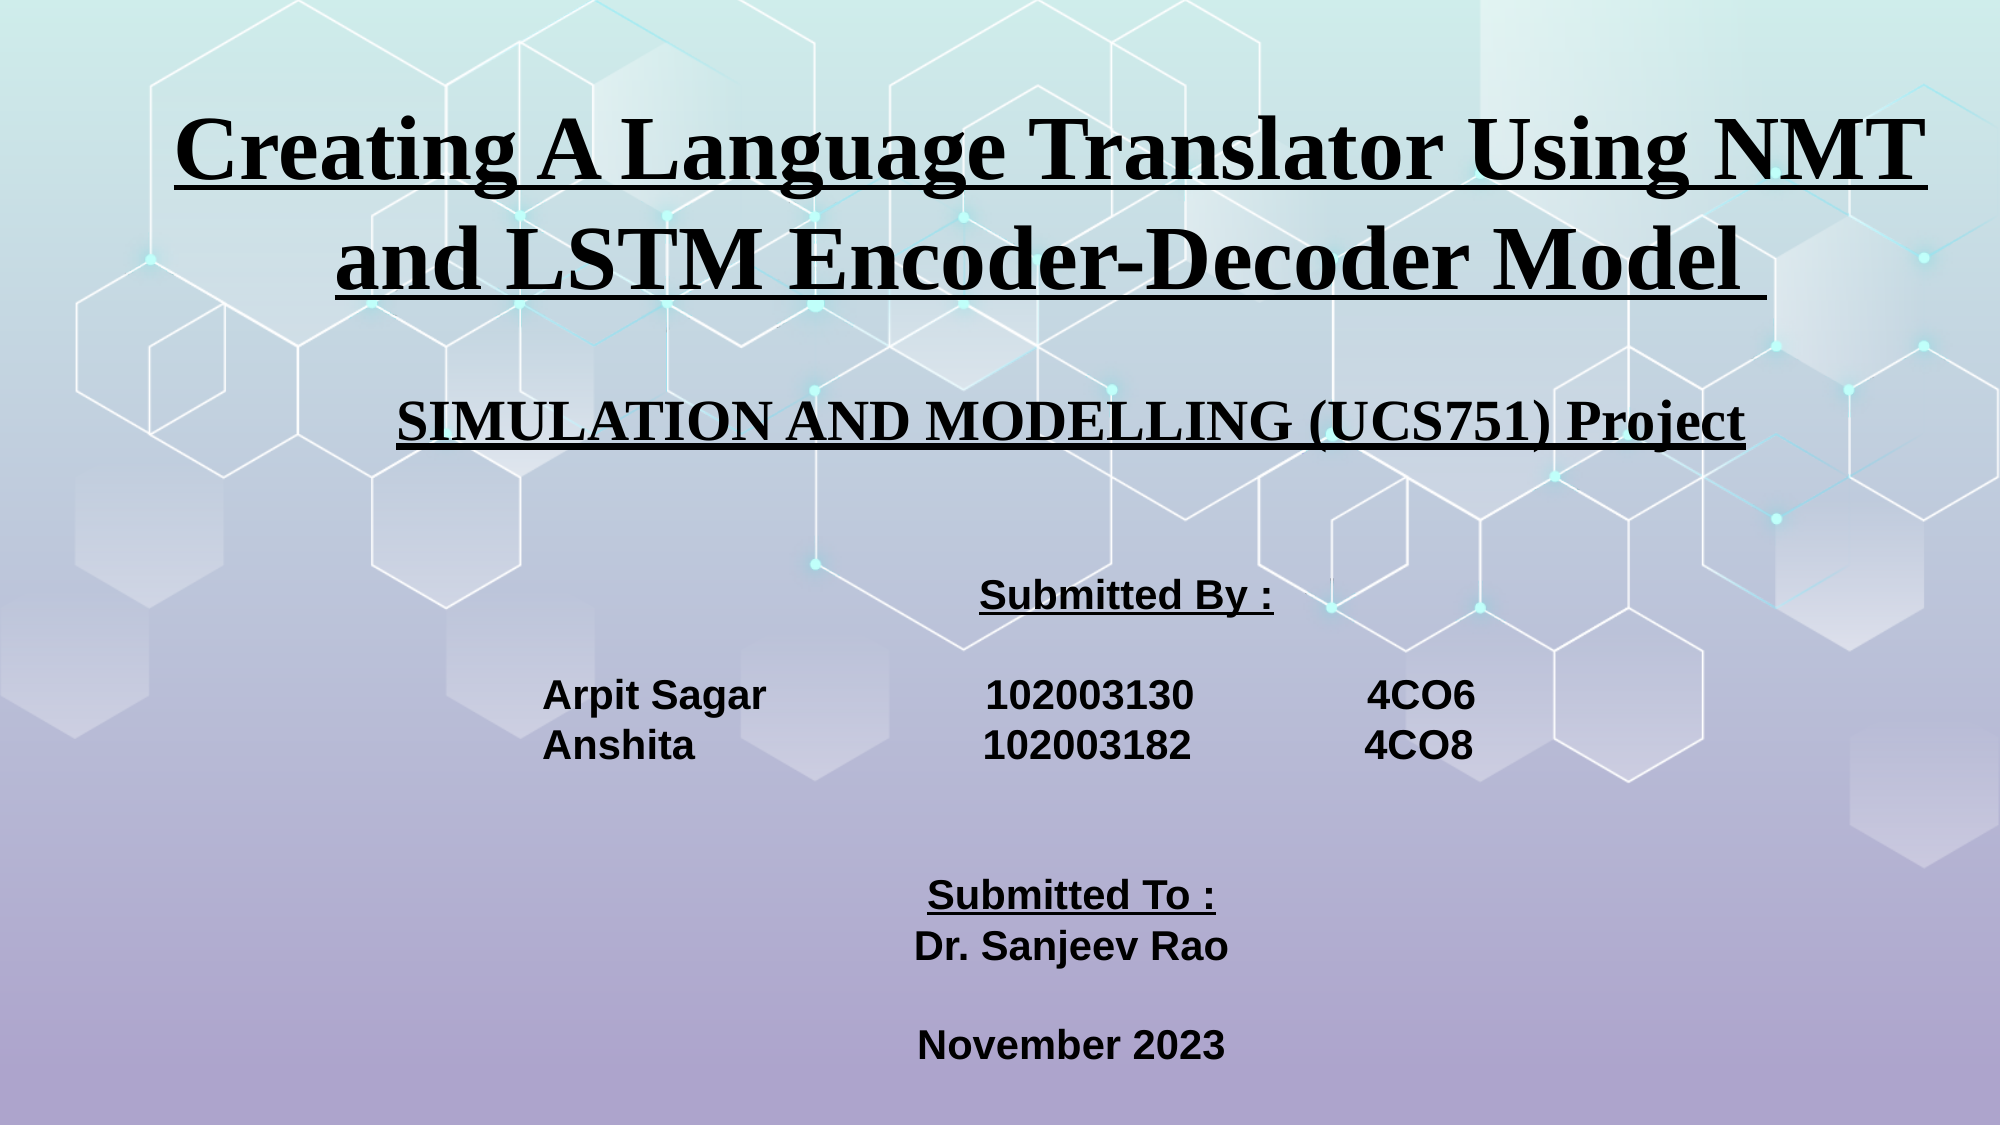

# Creating A Language Translator Using NMT and LSTM Encoder-Decoder Model
SIMULATION AND MODELLING (UCS751) Project

                                      Submitted By :

Arpit Sagar                   102003130               4CO6
Anshita                         102003182               4CO8

Submitted To :
Dr. Sanjeev Rao

November 2023